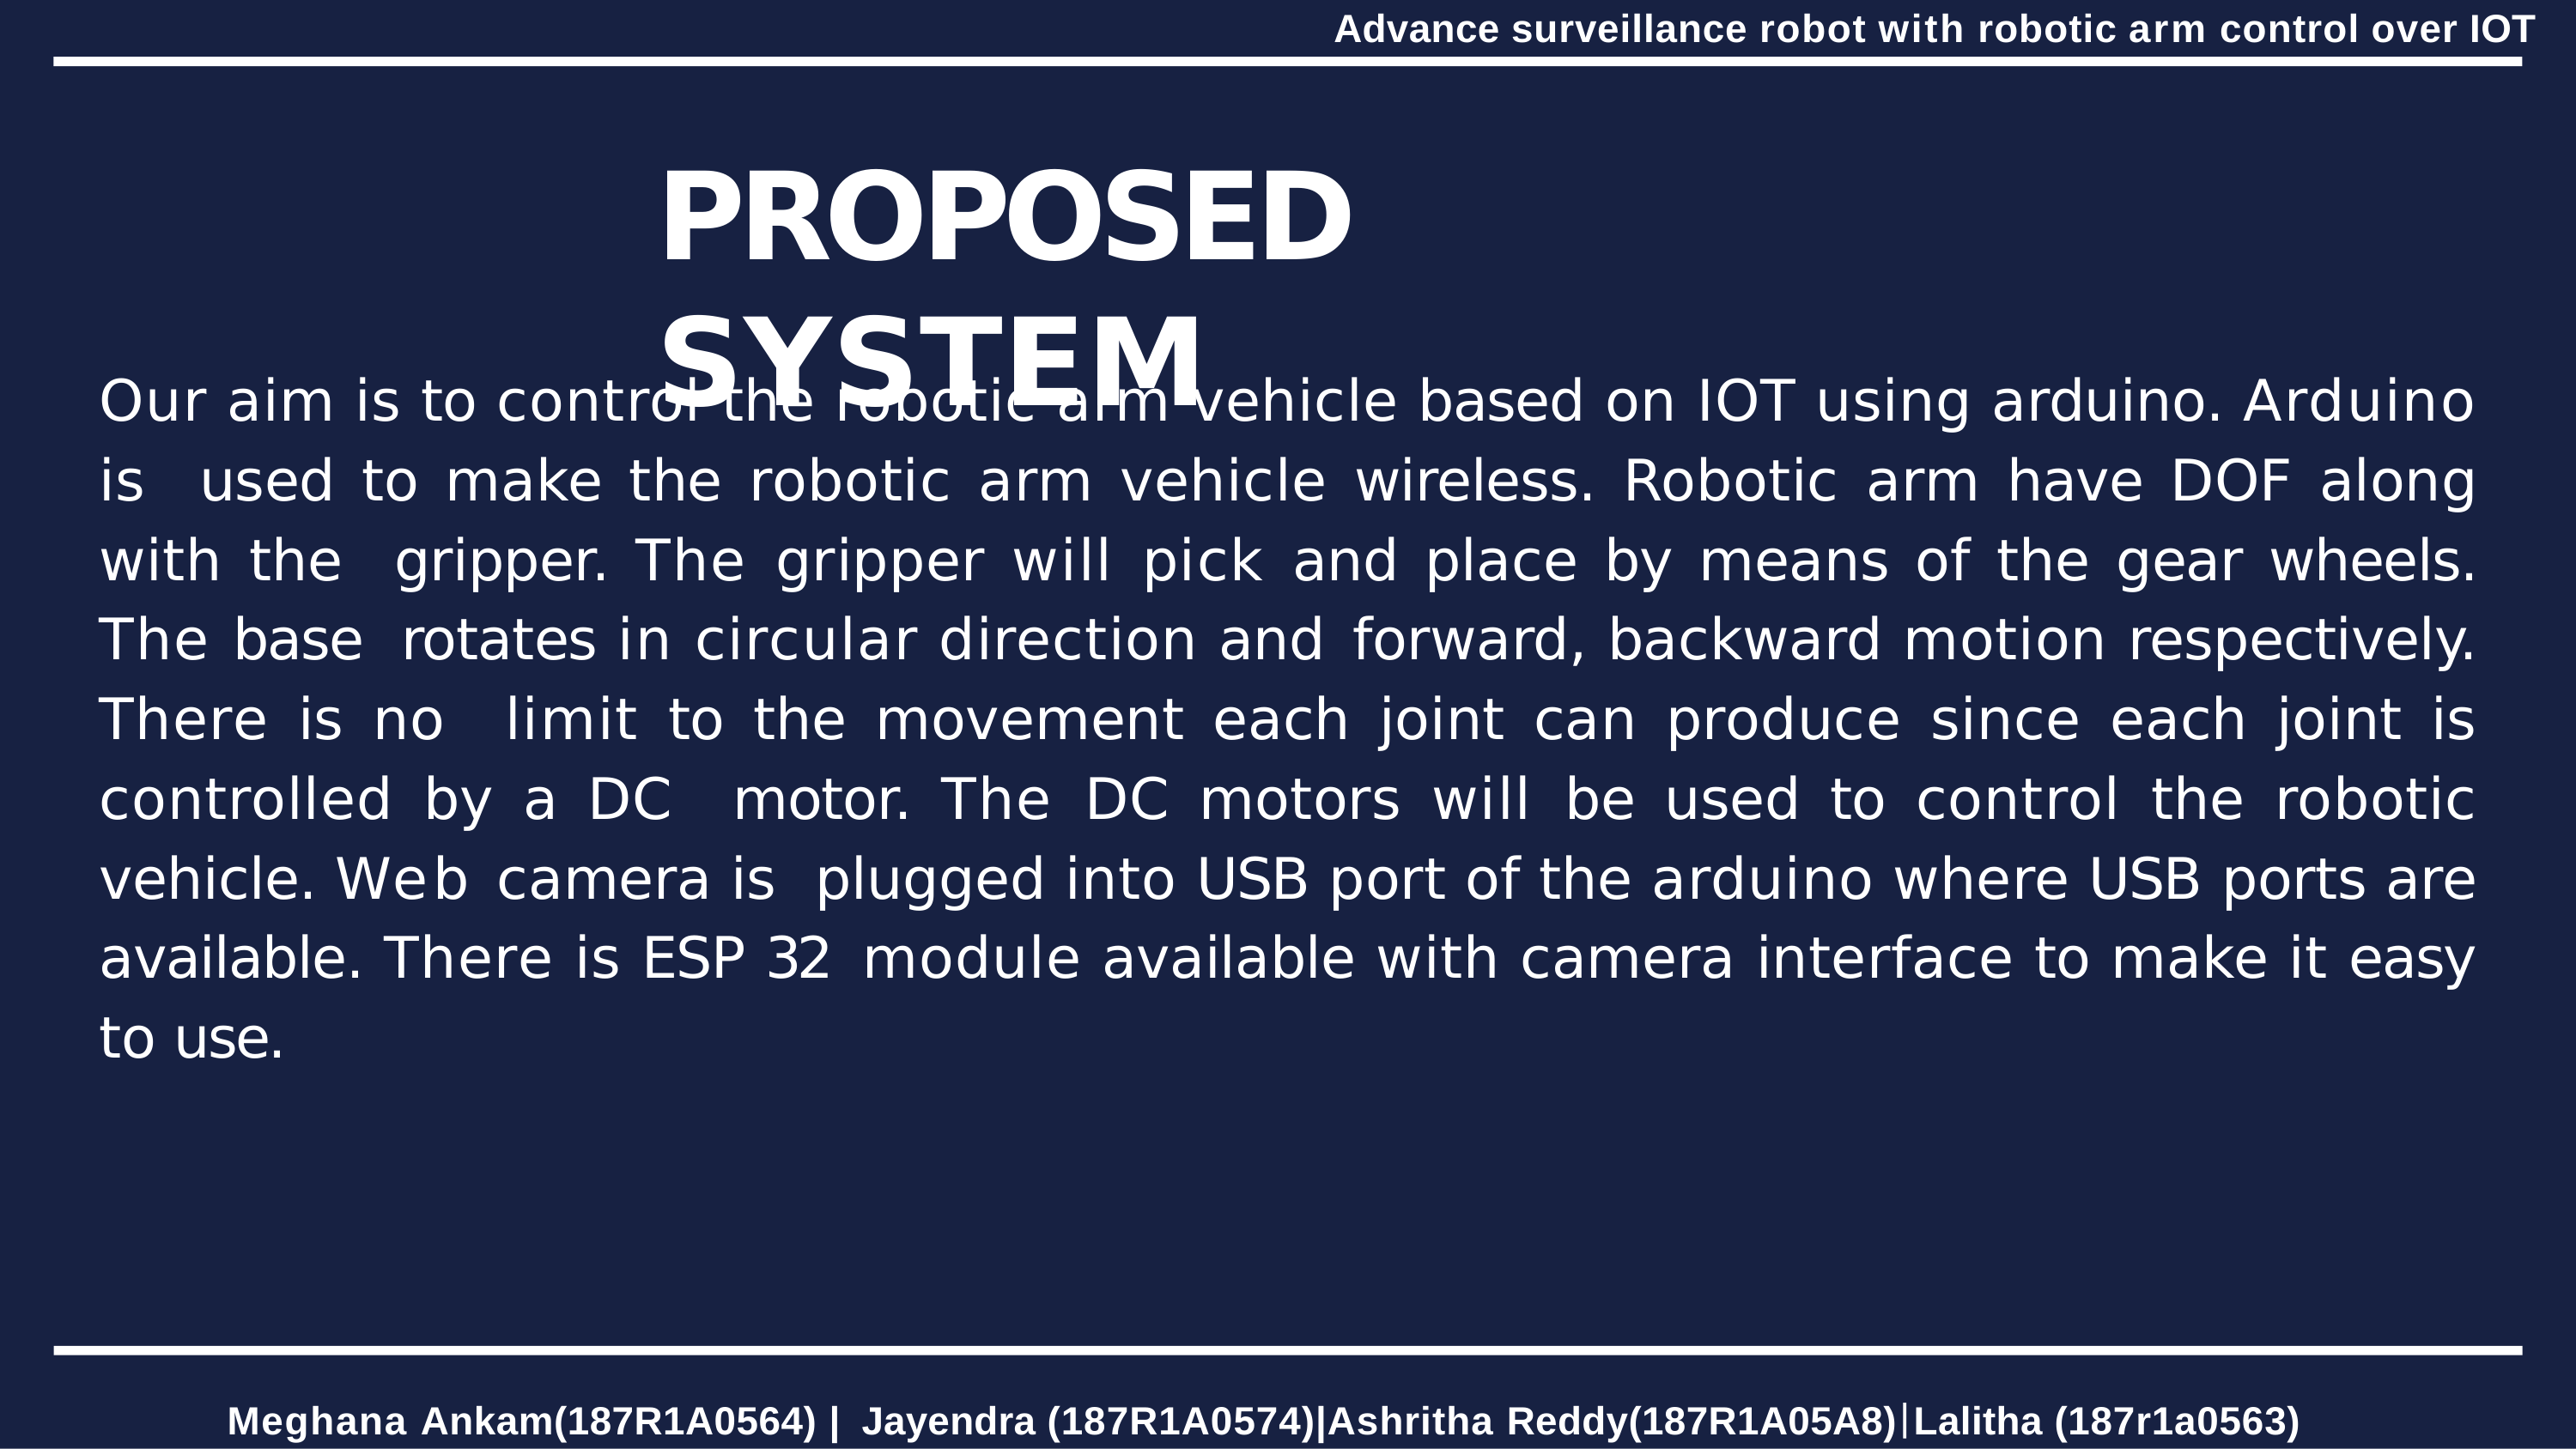

Advance surveillance robot with robotic arm control over IOT
# PROPOSED SYSTEM
Our aim is to control the robotic arm vehicle based on IOT using arduino. Arduino is  used to make the robotic arm vehicle wireless. Robotic arm have DOF along with the  gripper. The gripper will pick and place by means of the gear wheels. The base  rotates in circular direction and forward, backward motion respectively. There is no  limit to the movement each joint can produce since each joint is controlled by a DC  motor. The DC motors will be used to control the robotic vehicle. Web camera is  plugged into USB port of the arduino where USB ports are available. There is ESP 32  module available with camera interface to make it easy to use.

Meghana Ankam(187R1A0564) | Jayendra (187R1A0574)|Ashritha Reddy(187R1A05A8)|Lalitha (187r1a0563)